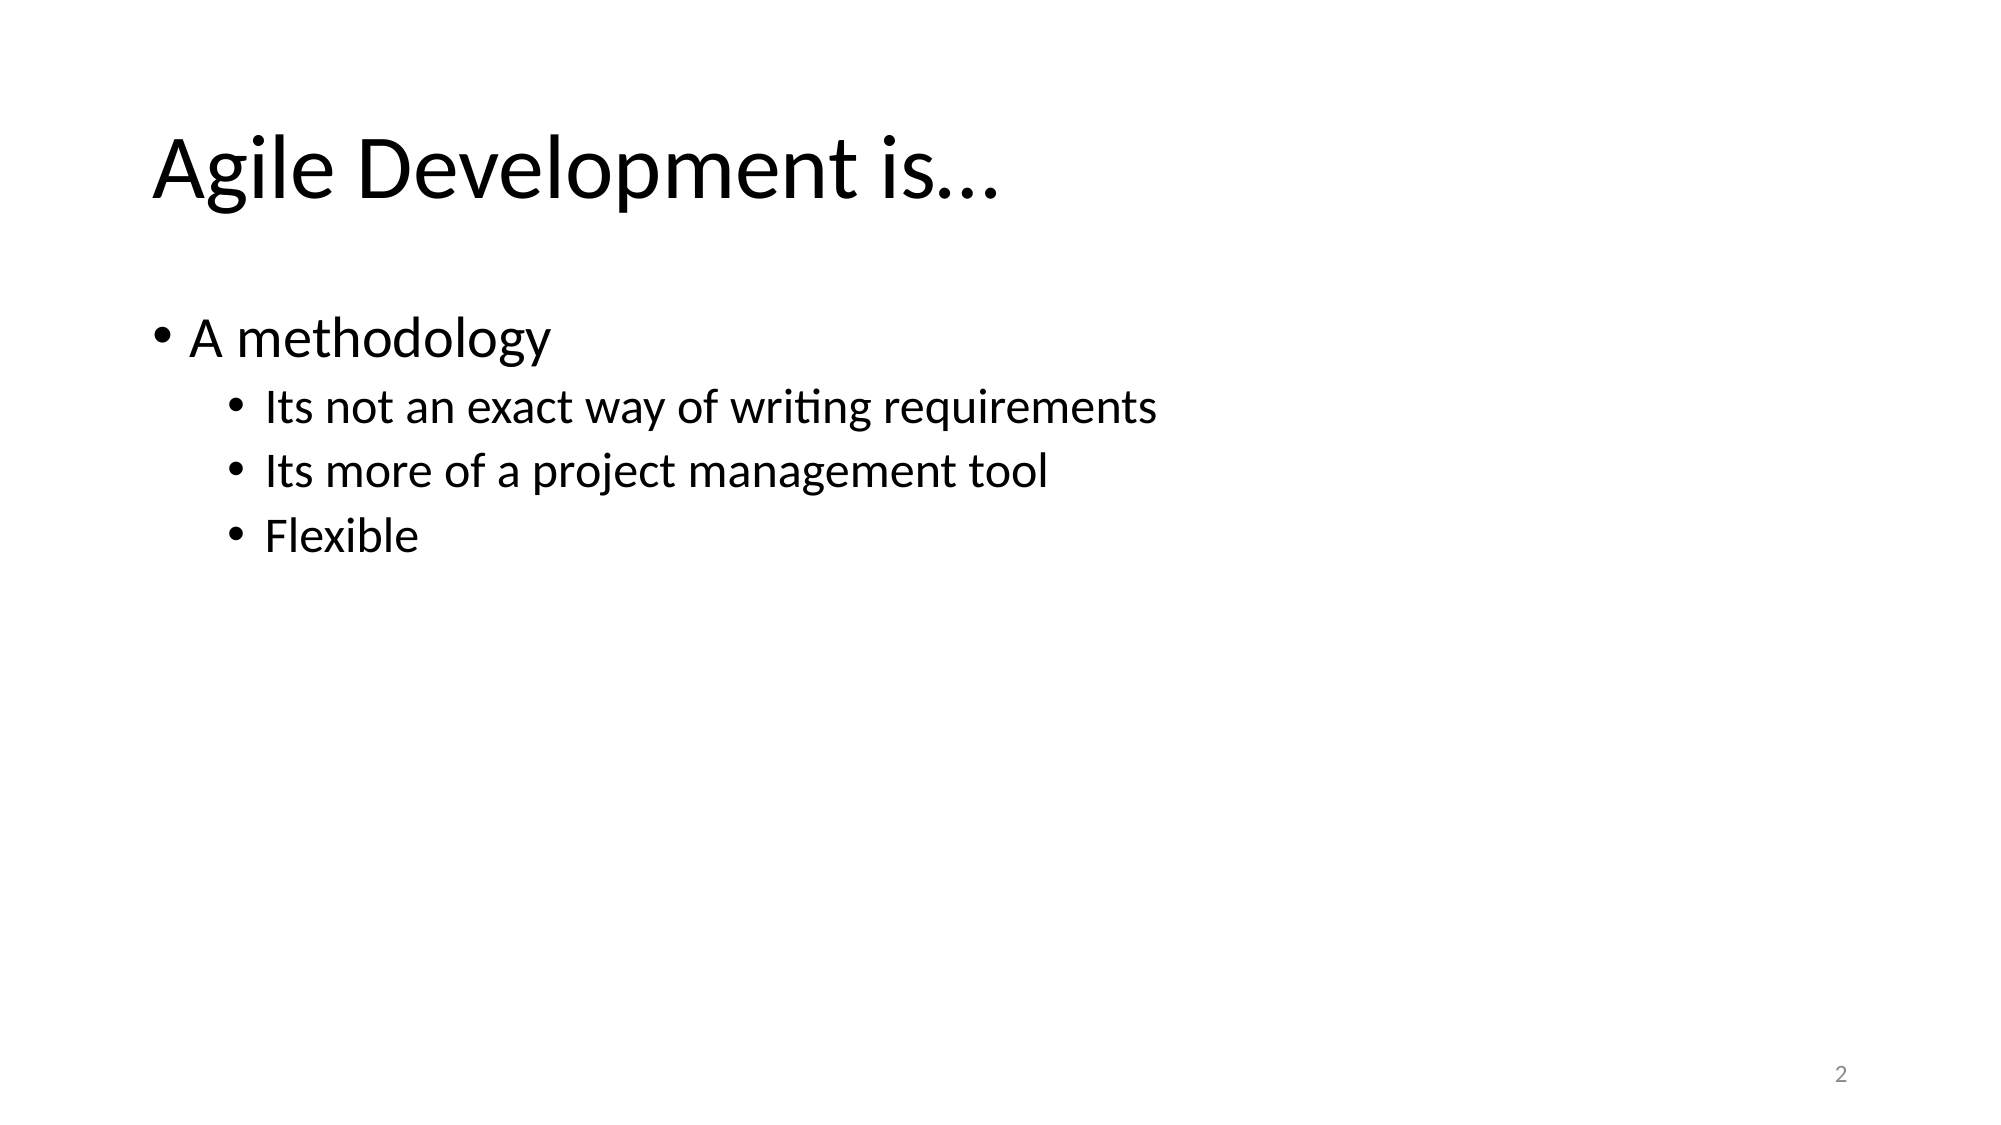

# Agile Development is…
A methodology
Its not an exact way of writing requirements
Its more of a project management tool
Flexible
2